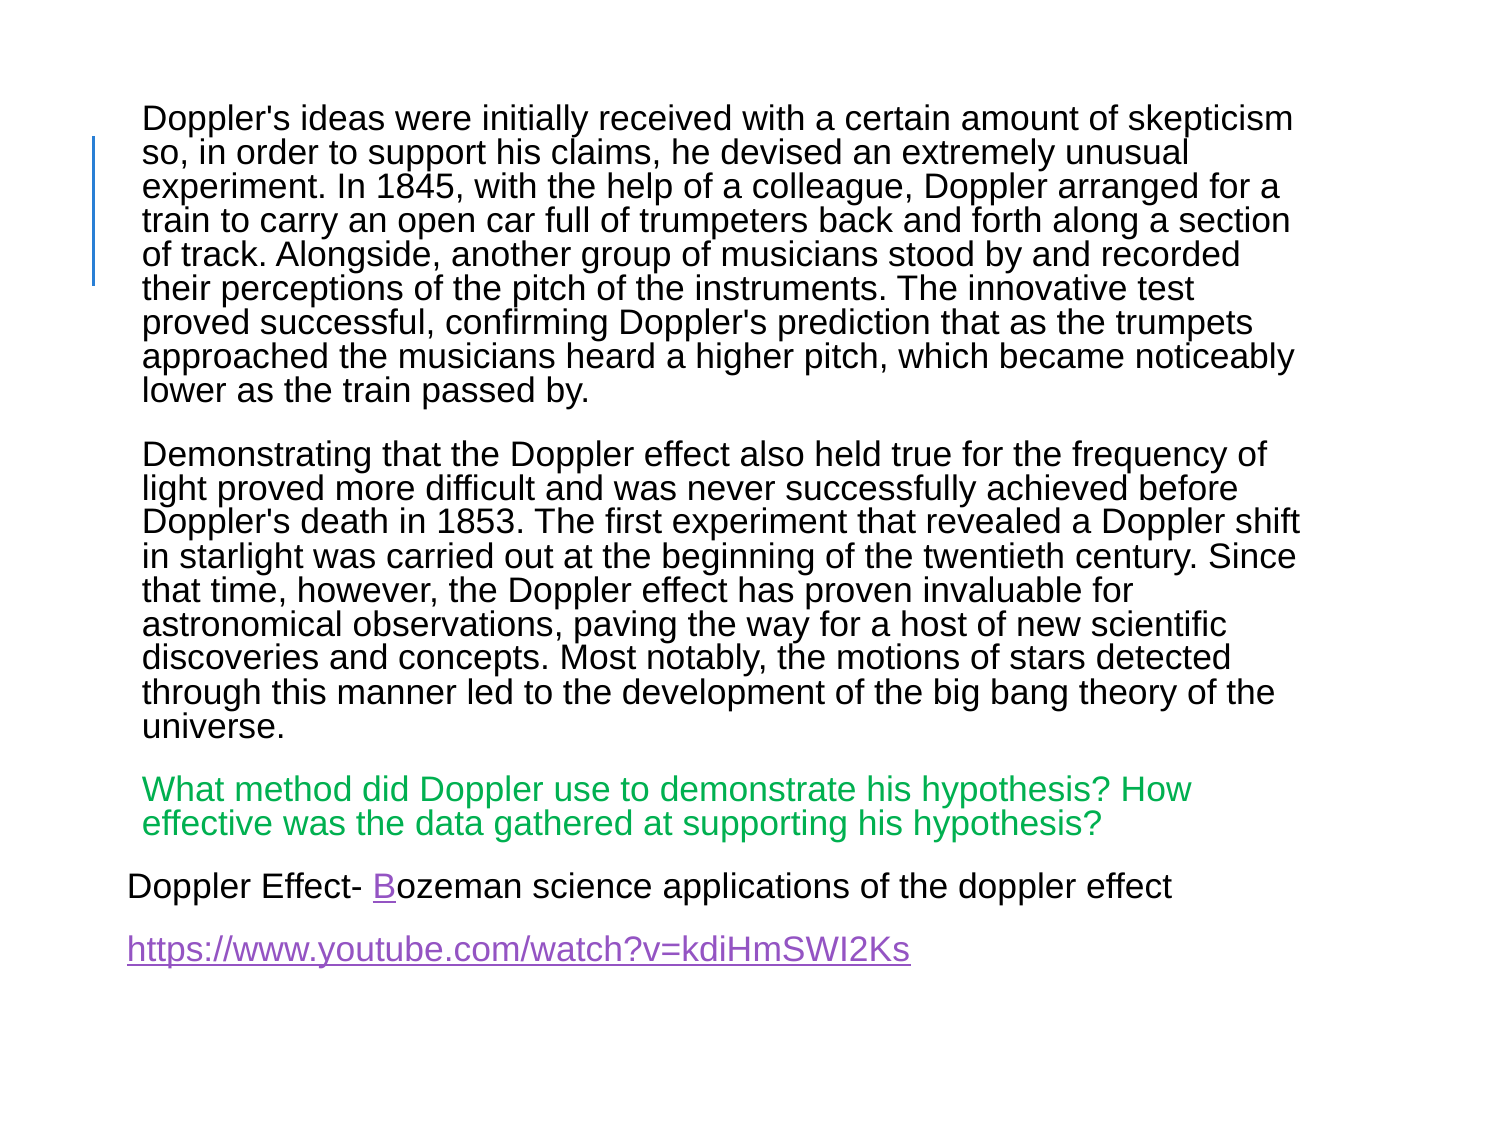

Doppler's ideas were initially received with a certain amount of skepticism so, in order to support his claims, he devised an extremely unusual experiment. In 1845, with the help of a colleague, Doppler arranged for a train to carry an open car full of trumpeters back and forth along a section of track. Alongside, another group of musicians stood by and recorded their perceptions of the pitch of the instruments. The innovative test proved successful, confirming Doppler's prediction that as the trumpets approached the musicians heard a higher pitch, which became noticeably lower as the train passed by.
Demonstrating that the Doppler effect also held true for the frequency of light proved more difficult and was never successfully achieved before Doppler's death in 1853. The first experiment that revealed a Doppler shift in starlight was carried out at the beginning of the twentieth century. Since that time, however, the Doppler effect has proven invaluable for astronomical observations, paving the way for a host of new scientific discoveries and concepts. Most notably, the motions of stars detected through this manner led to the development of the big bang theory of the universe.
What method did Doppler use to demonstrate his hypothesis? How effective was the data gathered at supporting his hypothesis?
Doppler Effect- Bozeman science applications of the doppler effect
https://www.youtube.com/watch?v=kdiHmSWI2Ks